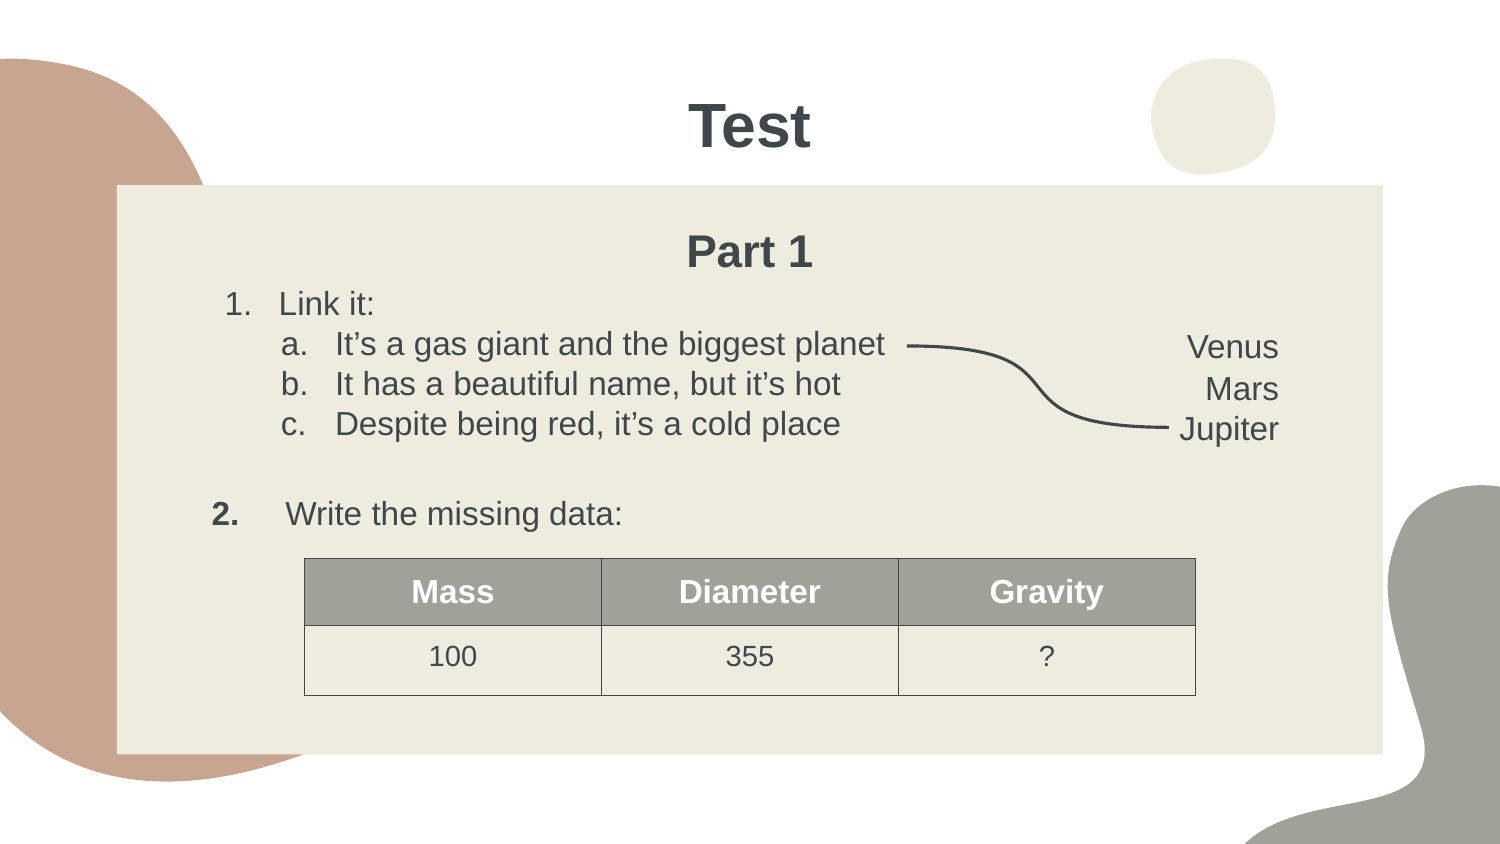

# Test

Part 1
Link it:
It’s a gas giant and the biggest planet
It has a beautiful name, but it’s hot
Despite being red, it’s a cold place

Venus
Mars
Jupiter
2.     Write the missing data:

| Mass | Diameter | Gravity |
| --- | --- | --- |
| 100 | 355 | ? |